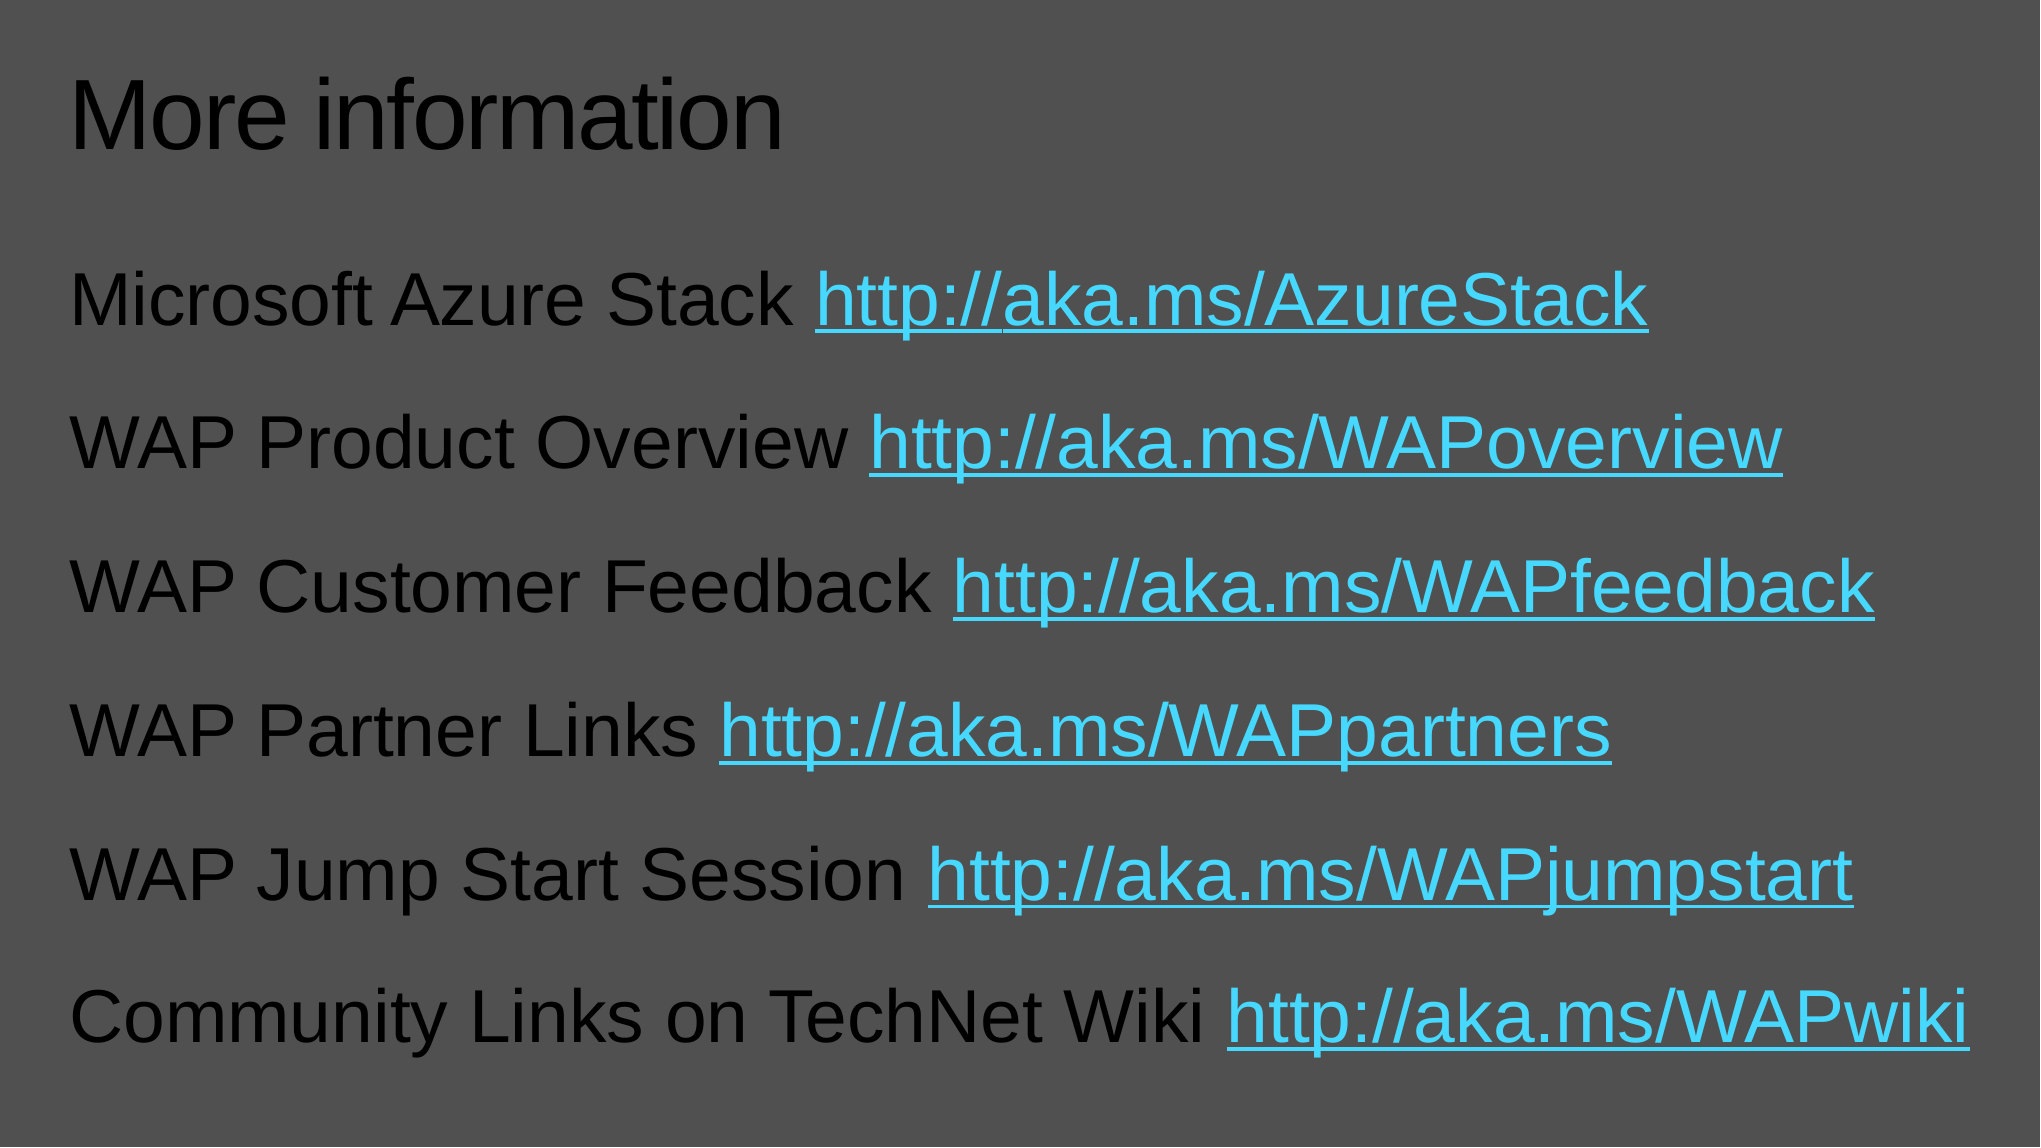

# More information
Microsoft Azure Stack http://aka.ms/AzureStack

WAP Product Overview http://aka.ms/WAPoverview

WAP Customer Feedback http://aka.ms/WAPfeedback

WAP Partner Links http://aka.ms/WAPpartners

WAP Jump Start Session http://aka.ms/WAPjumpstart

Community Links on TechNet Wiki http://aka.ms/WAPwiki